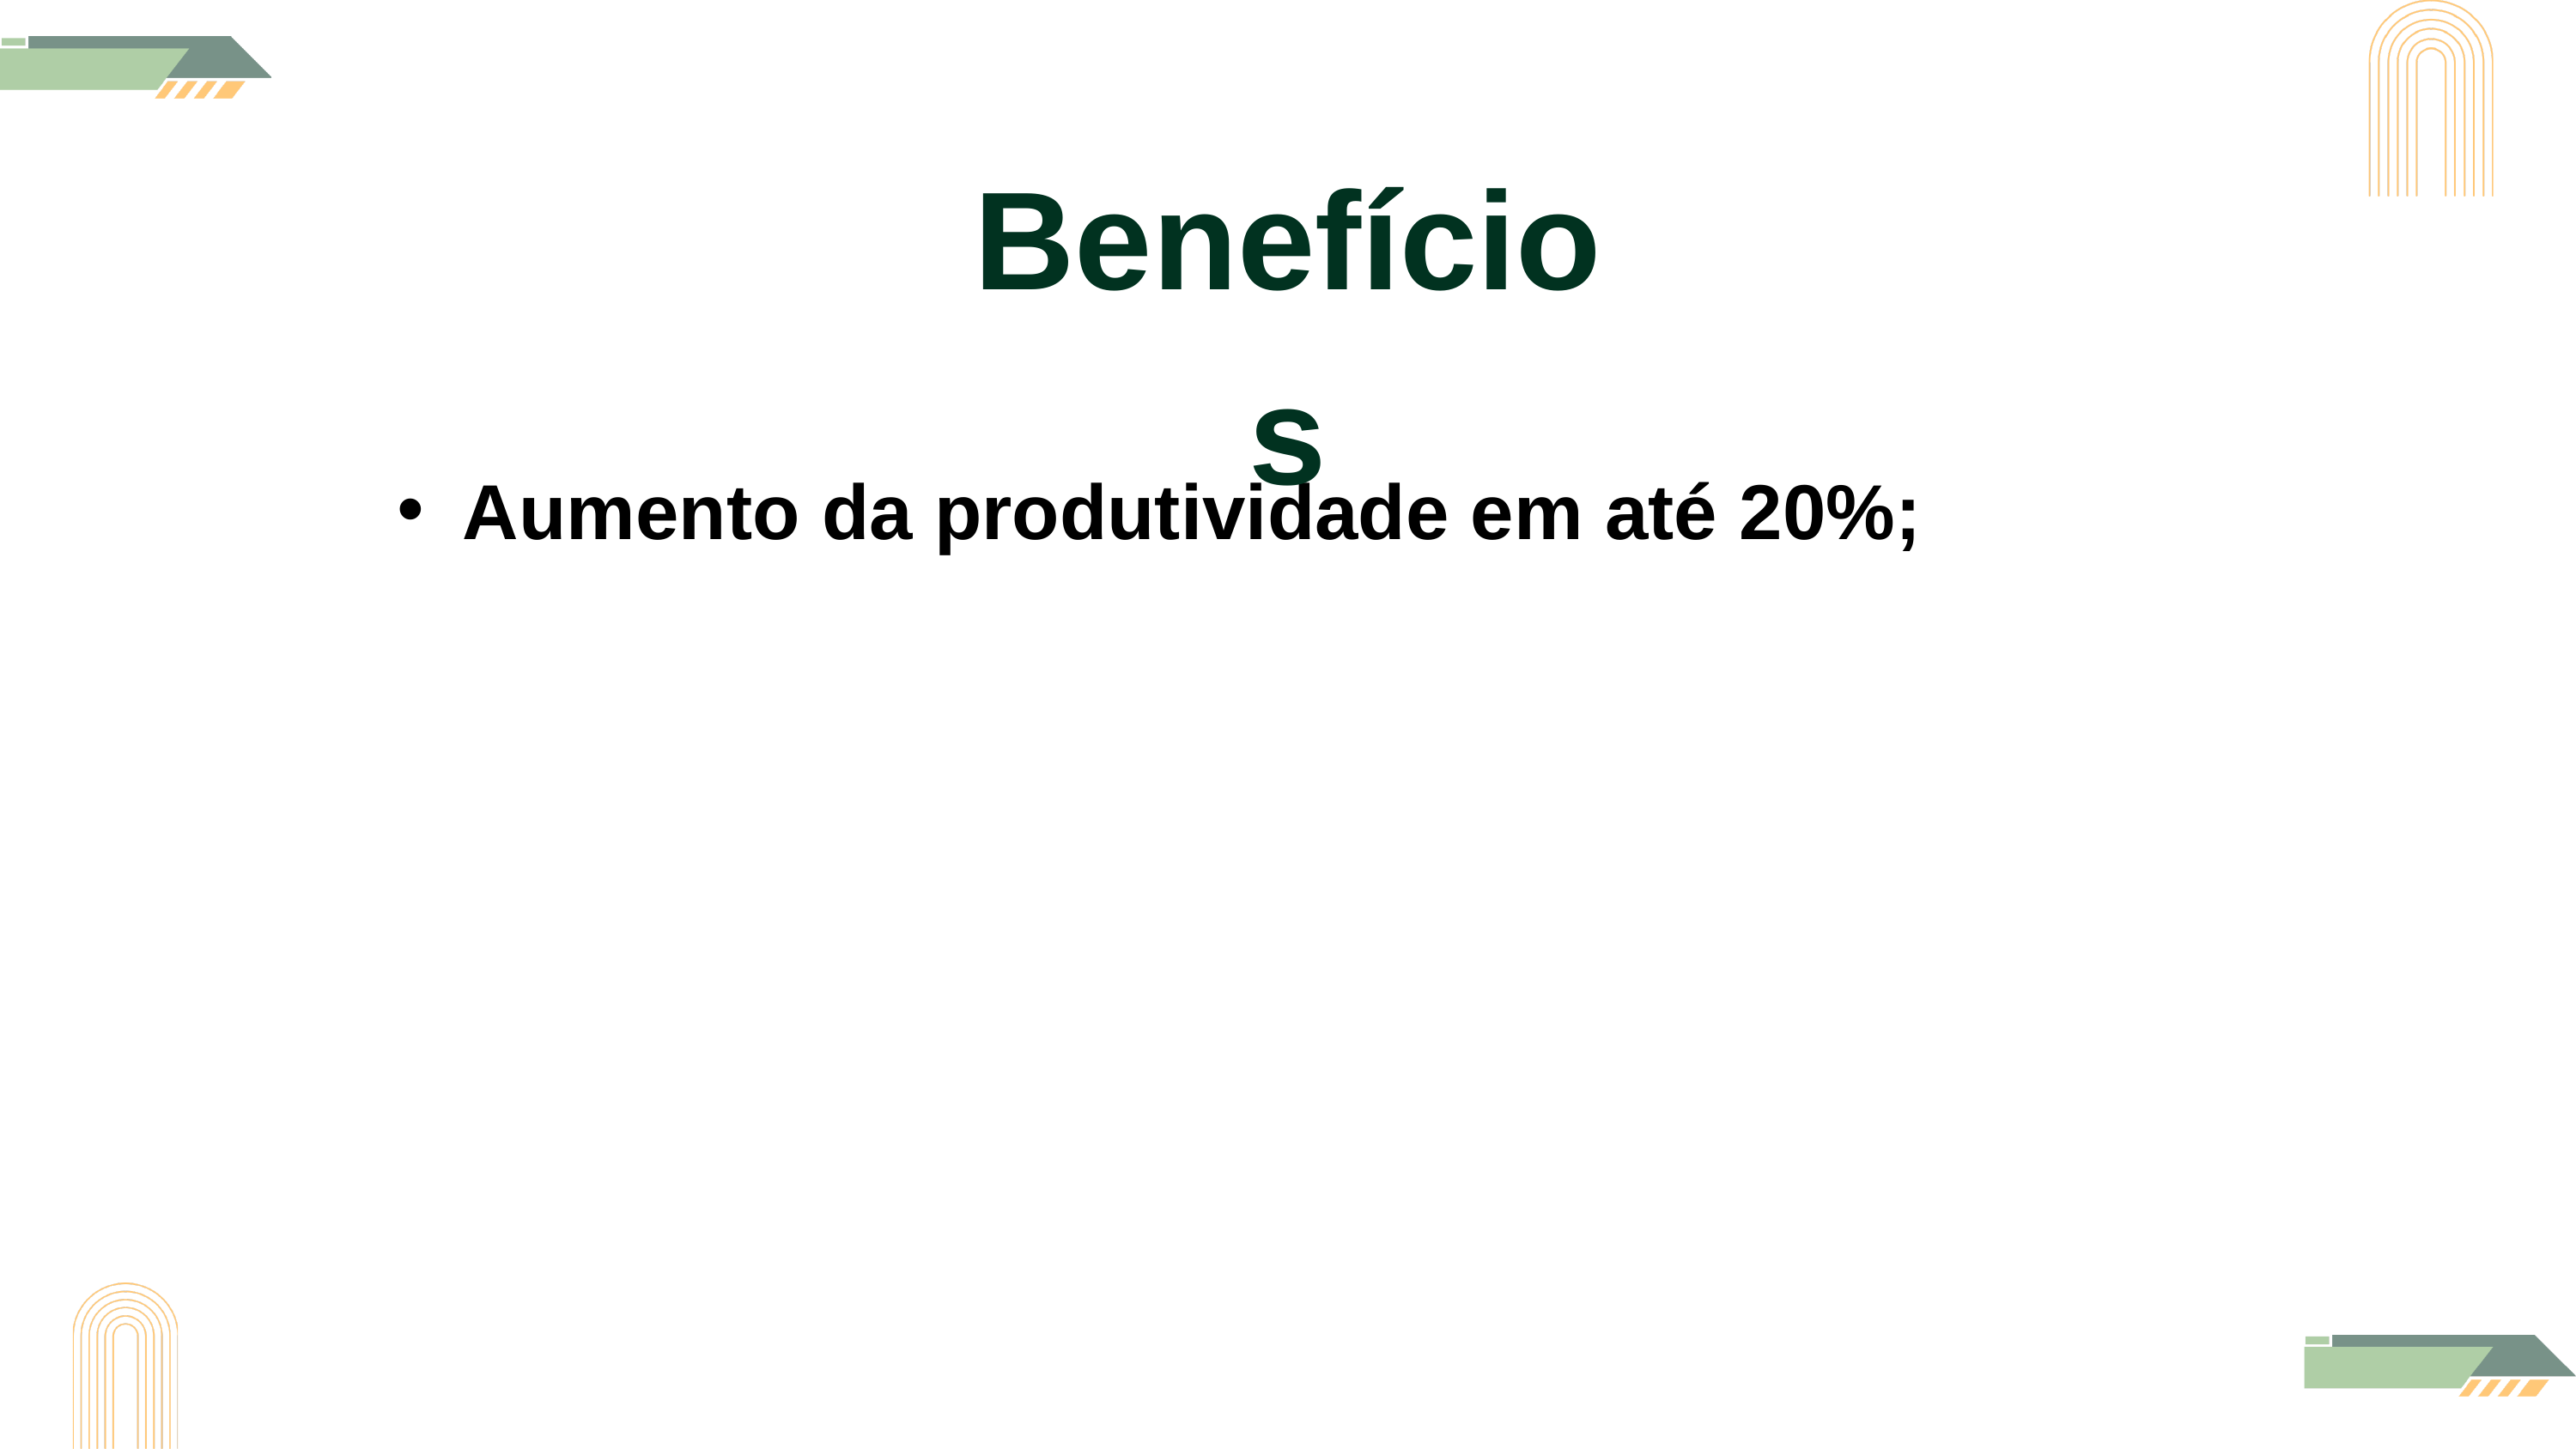

Benefícios
Aumento da produtividade em até 20%;